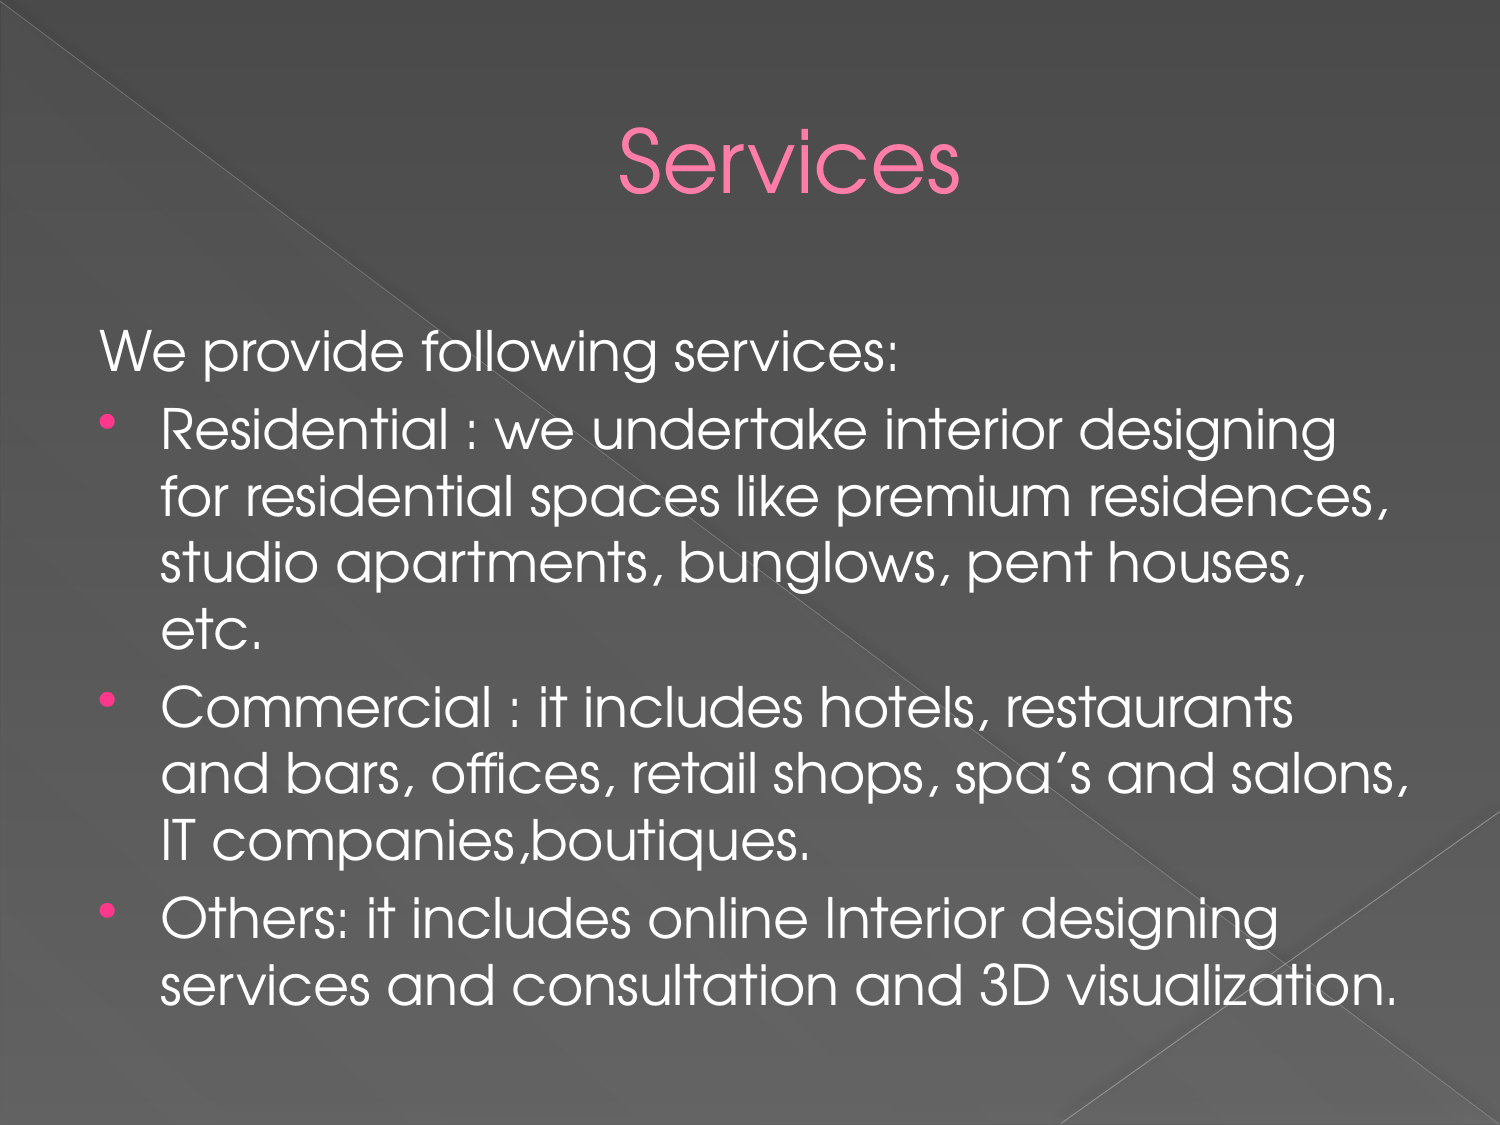

# Services
We provide following services:
Residential : we undertake interior designing for residential spaces like premium residences, studio apartments, bunglows, pent houses, etc.
Commercial : it includes hotels, restaurants and bars, offices, retail shops, spa’s and salons, IT companies,boutiques.
Others: it includes online Interior designing services and consultation and 3D visualization.